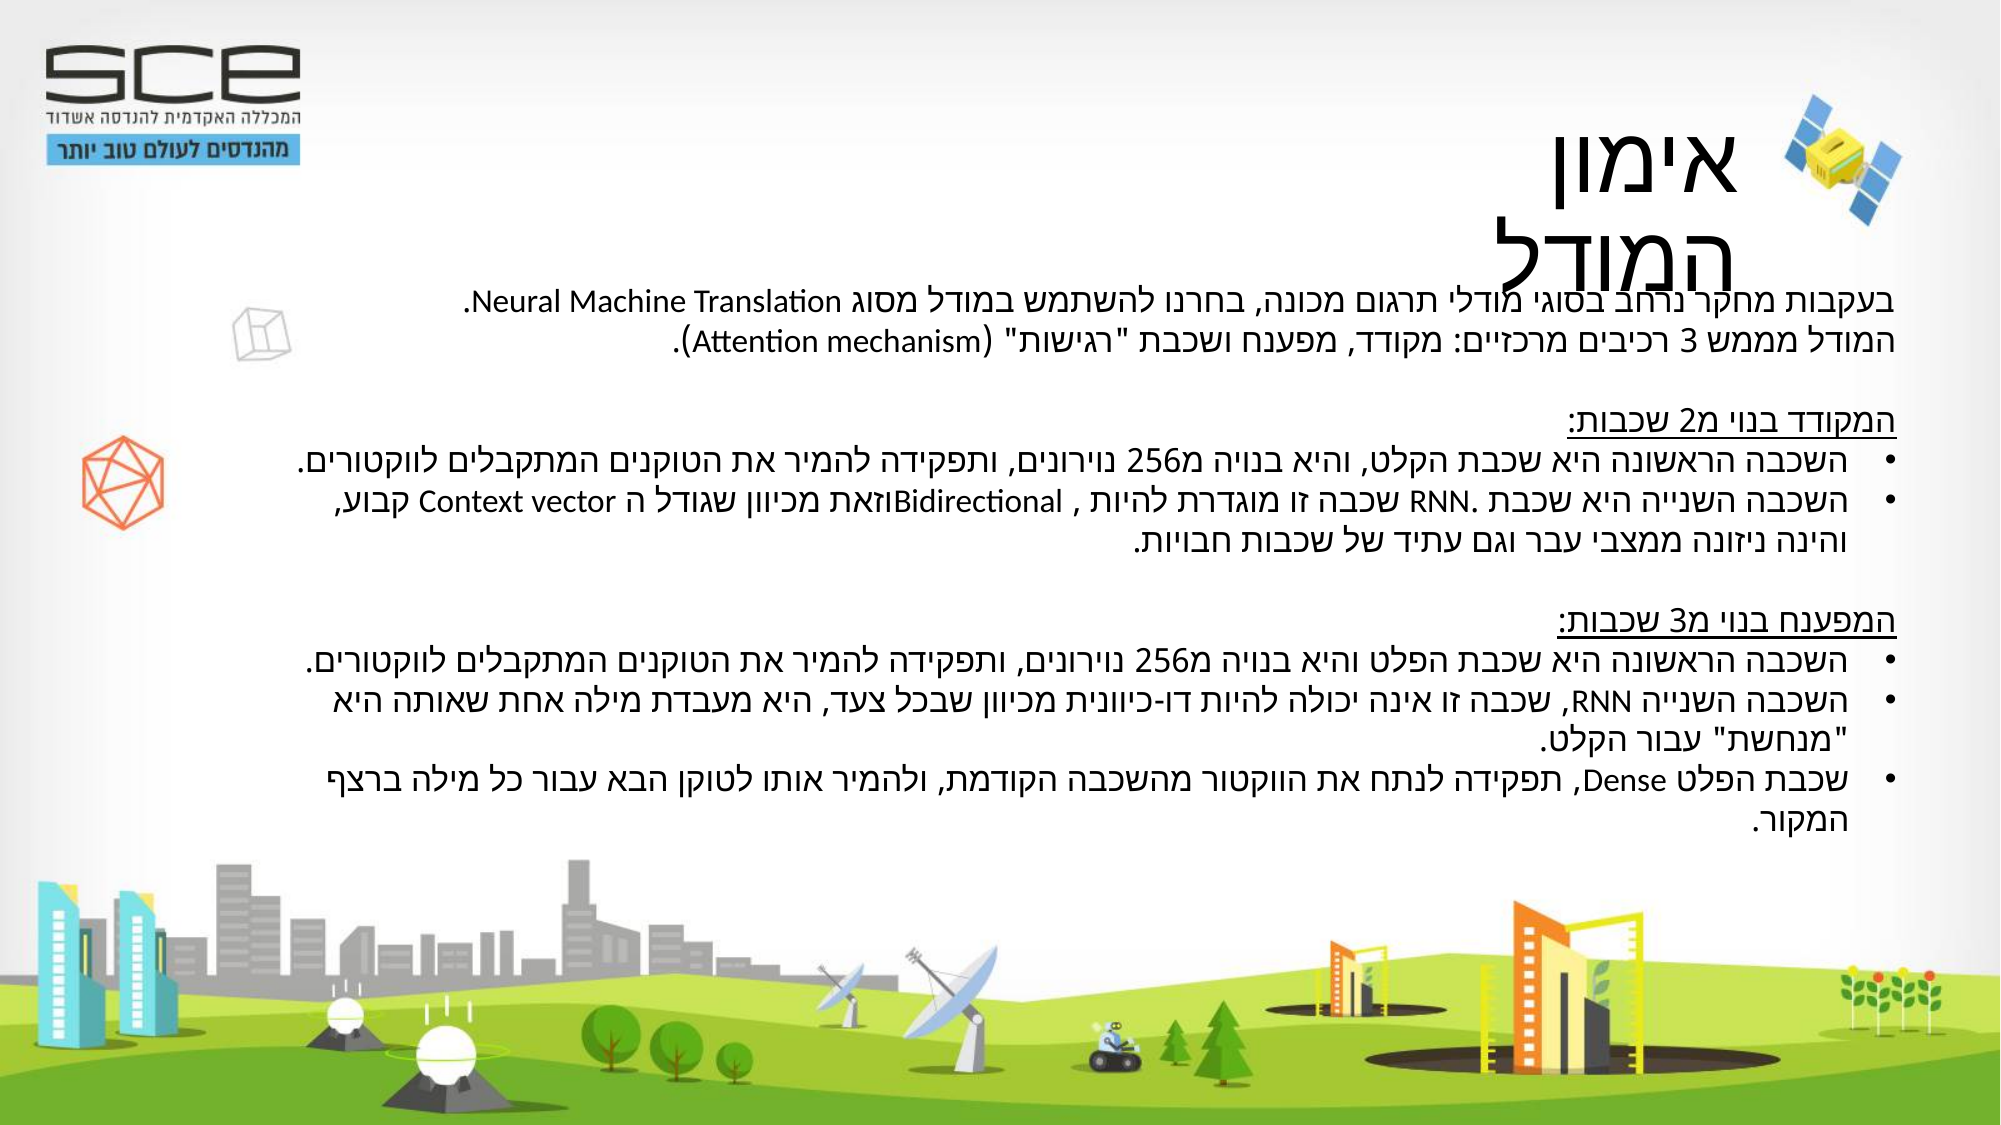

# אימון המודל
בעקבות מחקר נרחב בסוגי מודלי תרגום מכונה, בחרנו להשתמש במודל מסוג Neural Machine Translation.
המודל מממש 3 רכיבים מרכזיים: מקודד, מפענח ושכבת "רגישות" (Attention mechanism).

המקודד בנוי מ2 שכבות:
השכבה הראשונה היא שכבת הקלט, והיא בנויה מ256 נוירונים, ותפקידה להמיר את הטוקנים המתקבלים לווקטורים.
השכבה השנייה היא שכבת .RNN שכבה זו מוגדרת להיות , Bidirectionalוזאת מכיוון שגודל ה Context vector קבוע, והינה ניזונה ממצבי עבר וגם עתיד של שכבות חבויות.
המפענח בנוי מ3 שכבות:
השכבה הראשונה היא שכבת הפלט והיא בנויה מ256 נוירונים, ותפקידה להמיר את הטוקנים המתקבלים לווקטורים.
השכבה השנייה RNN, שכבה זו אינה יכולה להיות דו-כיוונית מכיוון שבכל צעד, היא מעבדת מילה אחת שאותה היא "מנחשת" עבור הקלט.
שכבת הפלט Dense, תפקידה לנתח את הווקטור מהשכבה הקודמת, ולהמיר אותו לטוקן הבא עבור כל מילה ברצף המקור.